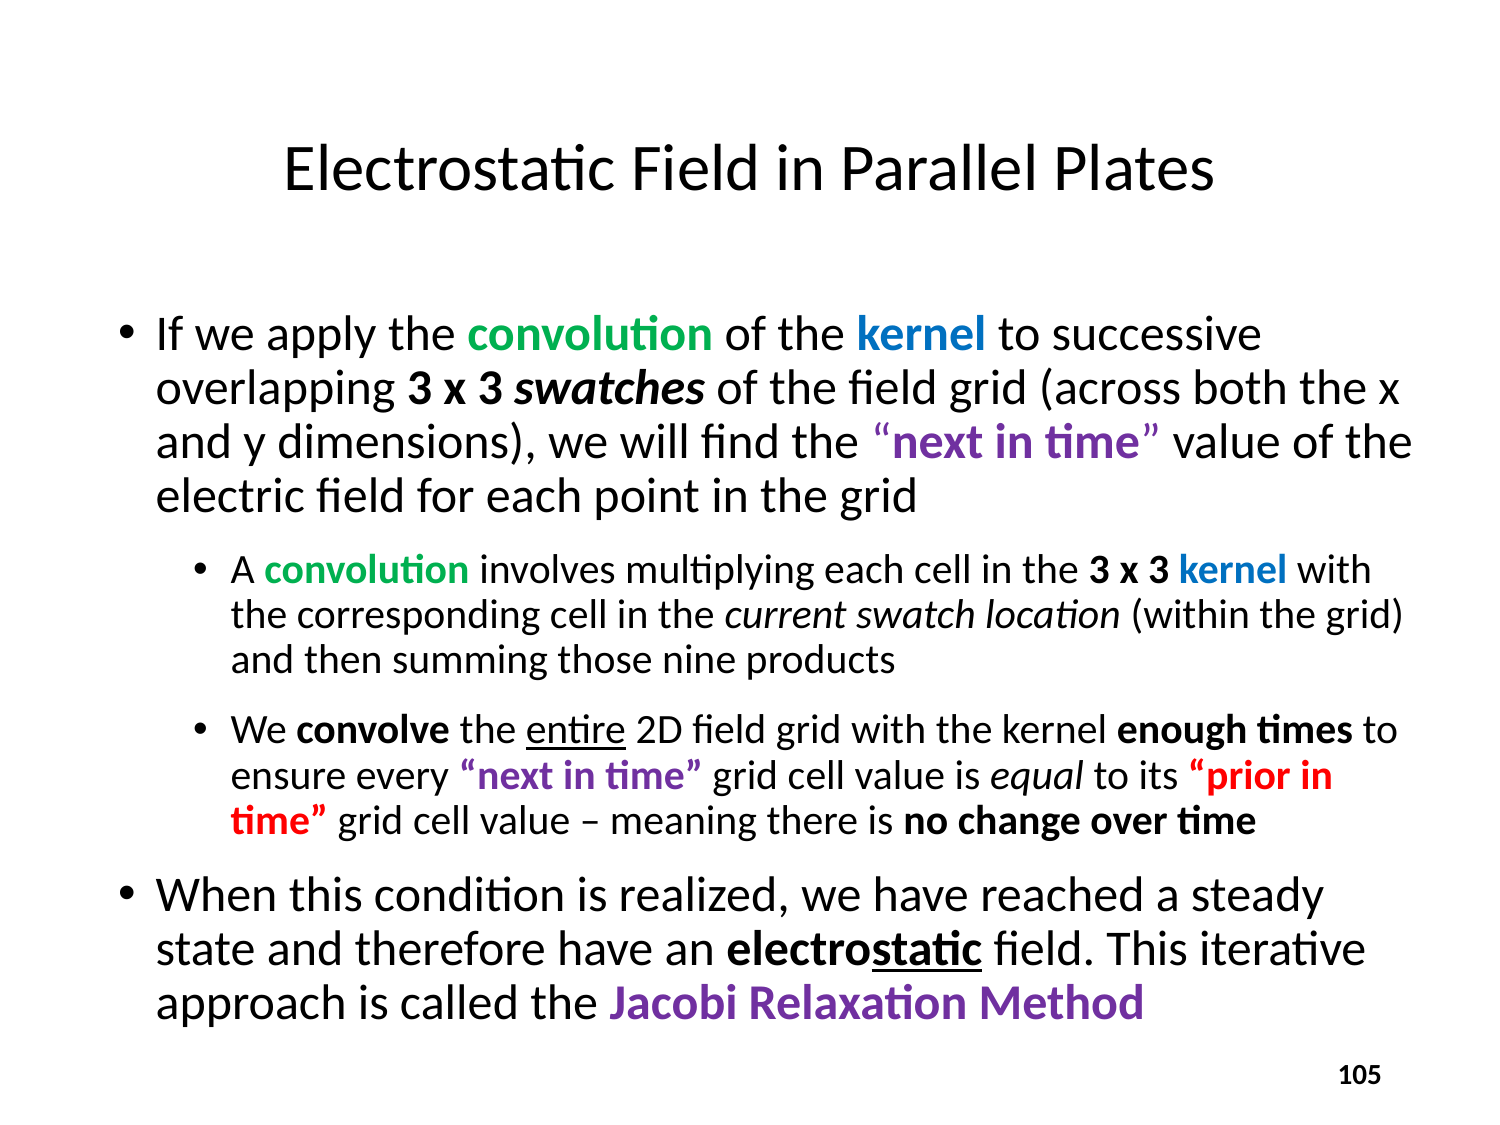

# Electrostatic Field in Parallel Plates
If we apply the convolution of the kernel to successive overlapping 3 x 3 swatches of the field grid (across both the x and y dimensions), we will find the “next in time” value of the electric field for each point in the grid
A convolution involves multiplying each cell in the 3 x 3 kernel with the corresponding cell in the current swatch location (within the grid) and then summing those nine products
We convolve the entire 2D field grid with the kernel enough times to ensure every “next in time” grid cell value is equal to its “prior in time” grid cell value – meaning there is no change over time
When this condition is realized, we have reached a steady state and therefore have an electrostatic field. This iterative approach is called the Jacobi Relaxation Method
105